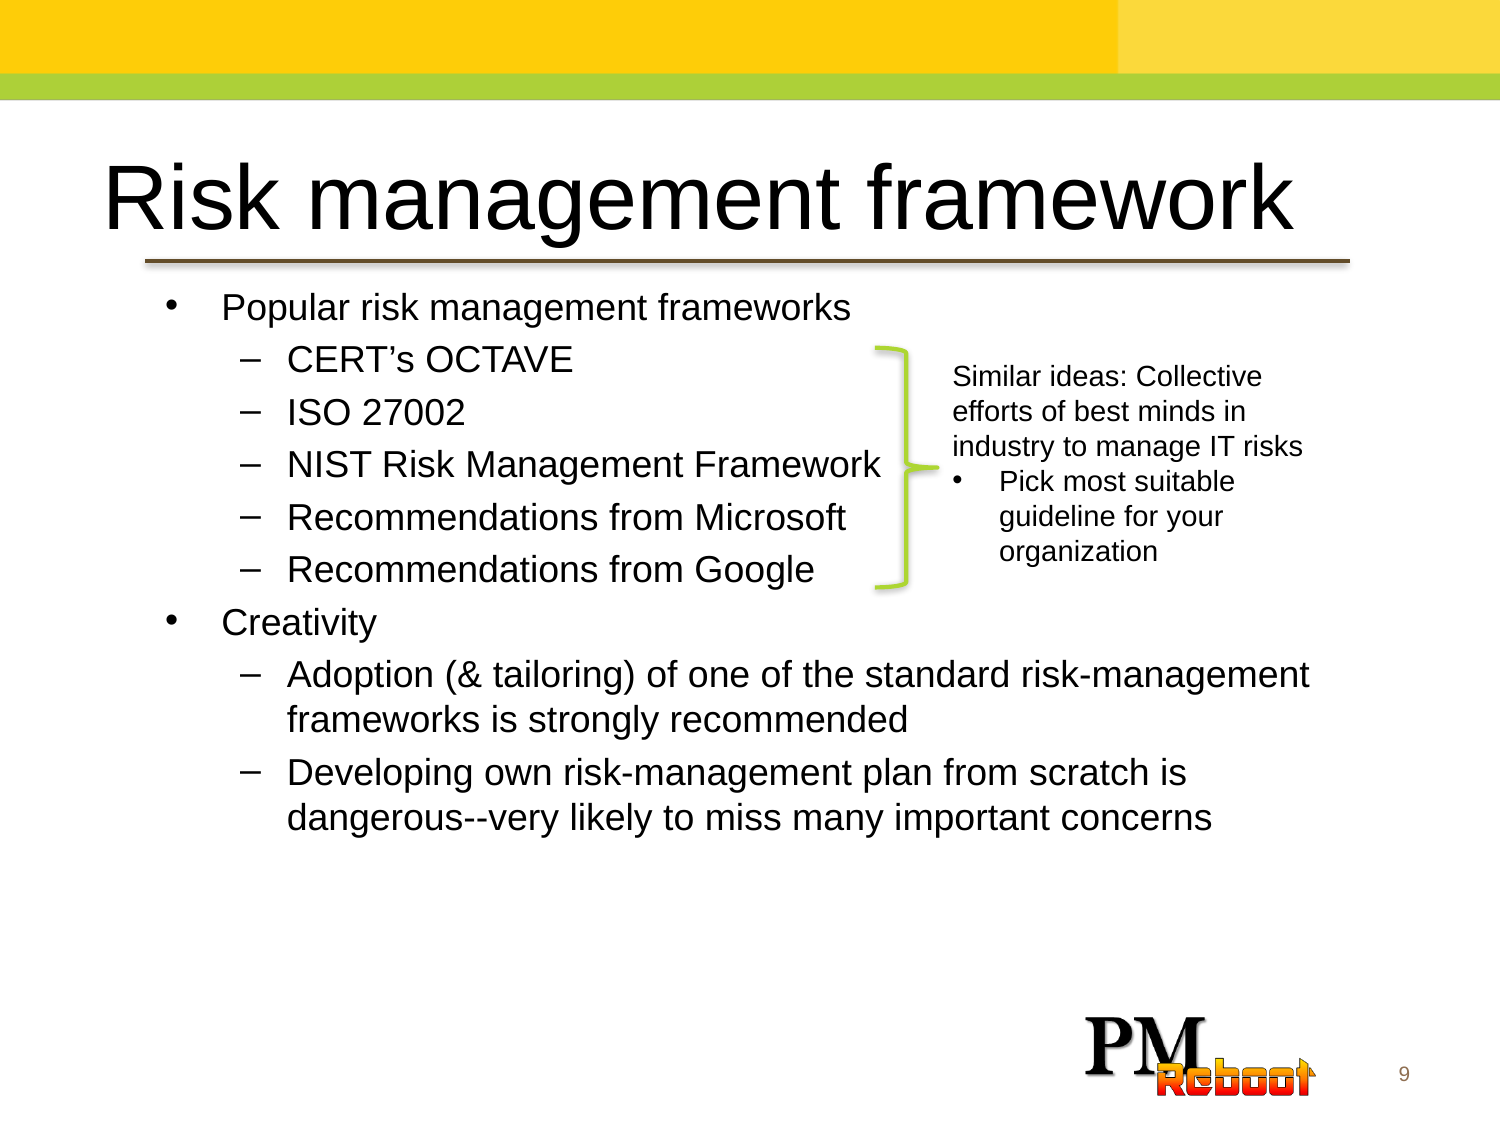

Risk management framework
Popular risk management frameworks
CERT’s OCTAVE
ISO 27002
NIST Risk Management Framework
Recommendations from Microsoft
Recommendations from Google
Creativity
Adoption (& tailoring) of one of the standard risk-management frameworks is strongly recommended
Developing own risk-management plan from scratch is dangerous--very likely to miss many important concerns

Similar ideas: Collective efforts of best minds in industry to manage IT risks
Pick most suitable guideline for your organization
9